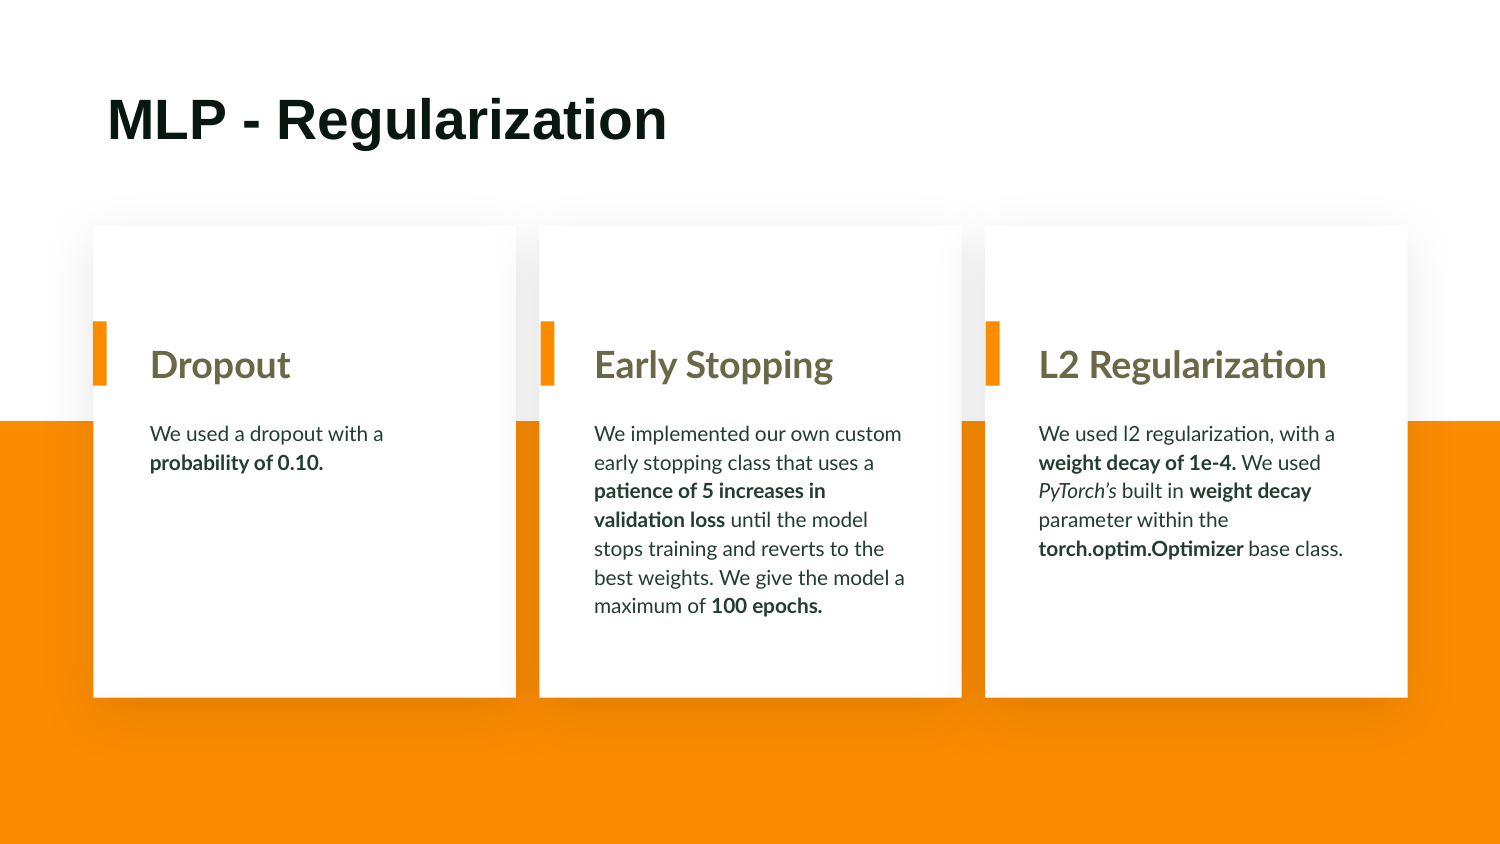

# MLP - Regularization
Dropout
Early Stopping
L2 Regularization
We implemented our own custom early stopping class that uses a patience of 5 increases in validation loss until the model stops training and reverts to the best weights. We give the model a maximum of 100 epochs.
We used a dropout with a probability of 0.10.
We used l2 regularization, with a weight decay of 1e-4. We used PyTorch’s built in weight decay parameter within the torch.optim.Optimizer base class.